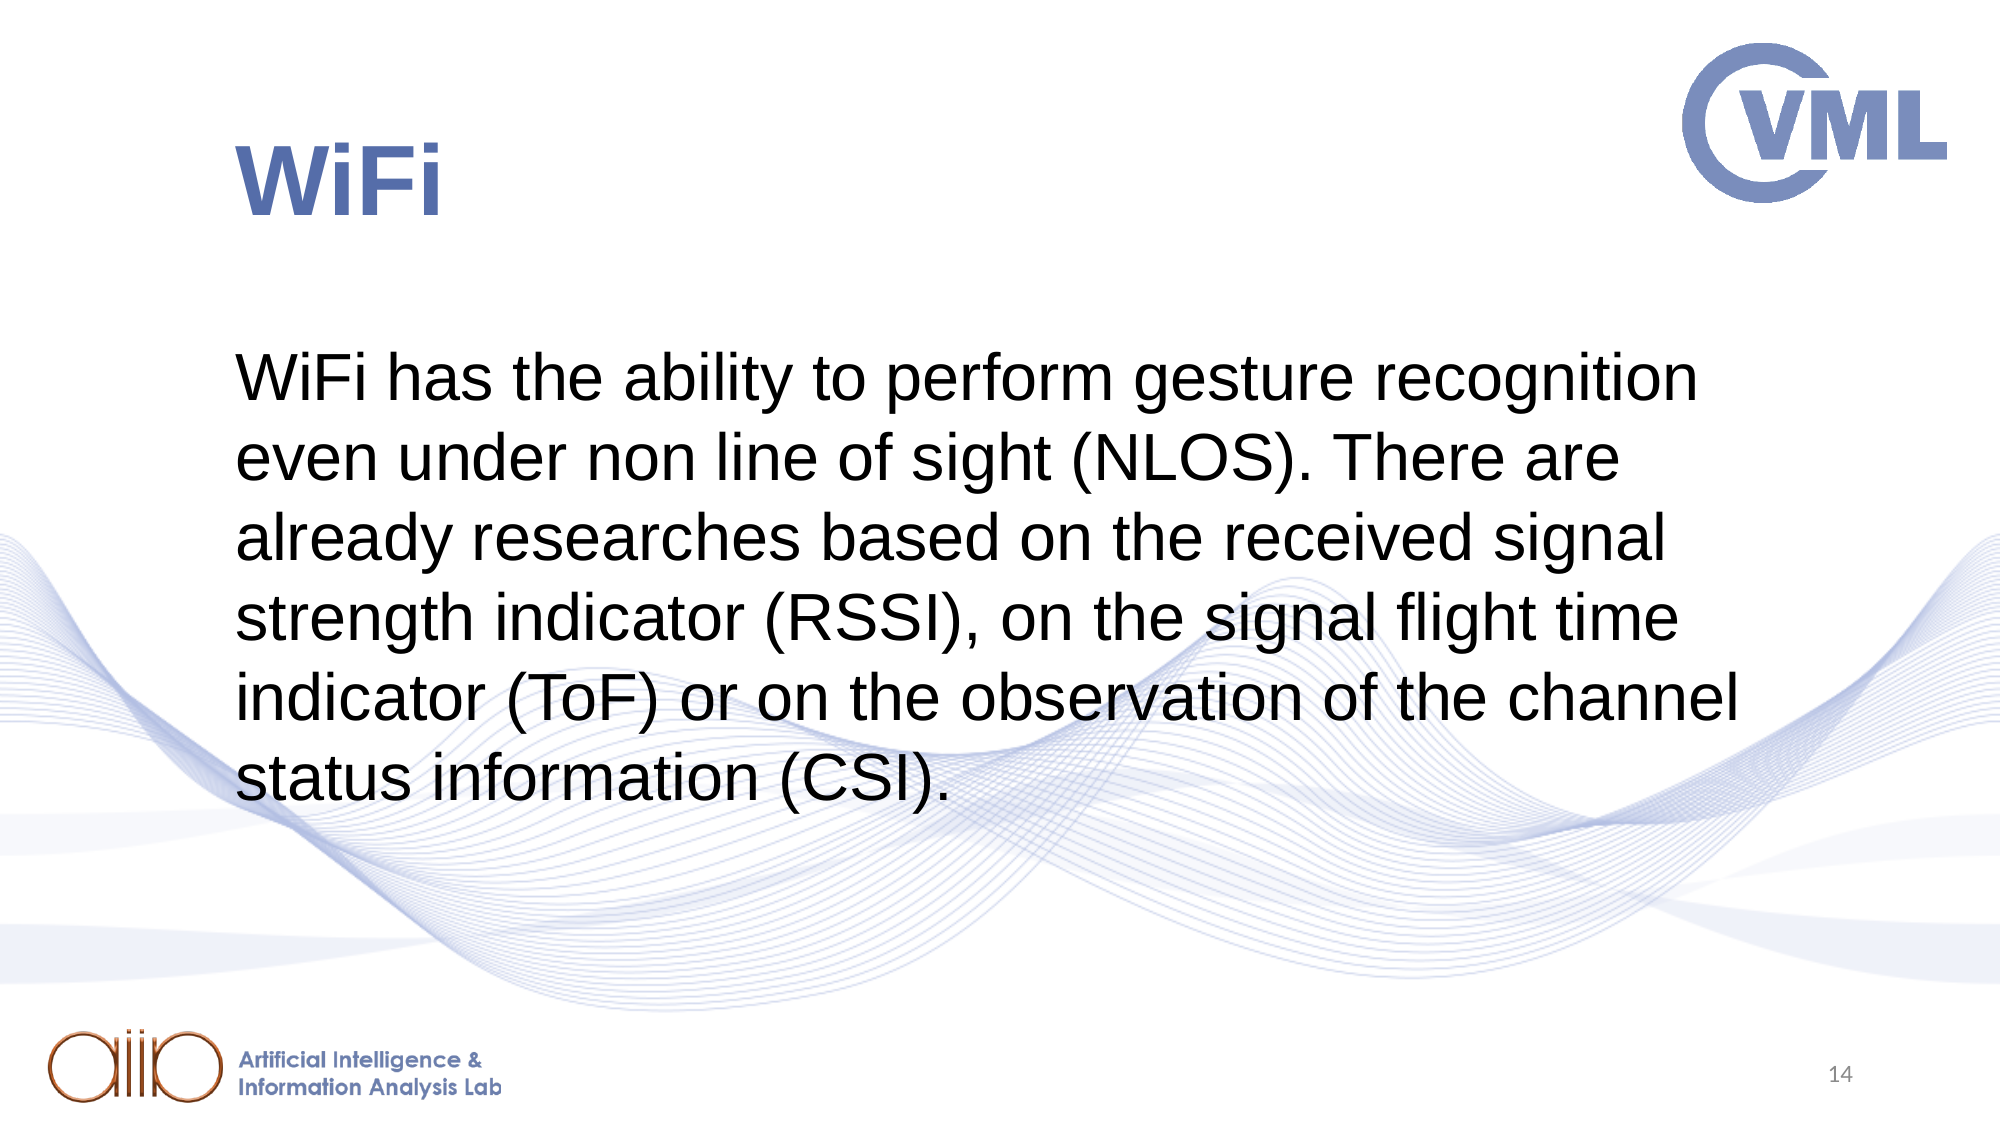

# WiFi
WiFi has the ability to perform gesture recognition even under non line of sight (NLOS). There are already researches based on the received signal strength indicator (RSSI), on the signal flight time indicator (ToF) or on the observation of the channel status information (CSI).

14